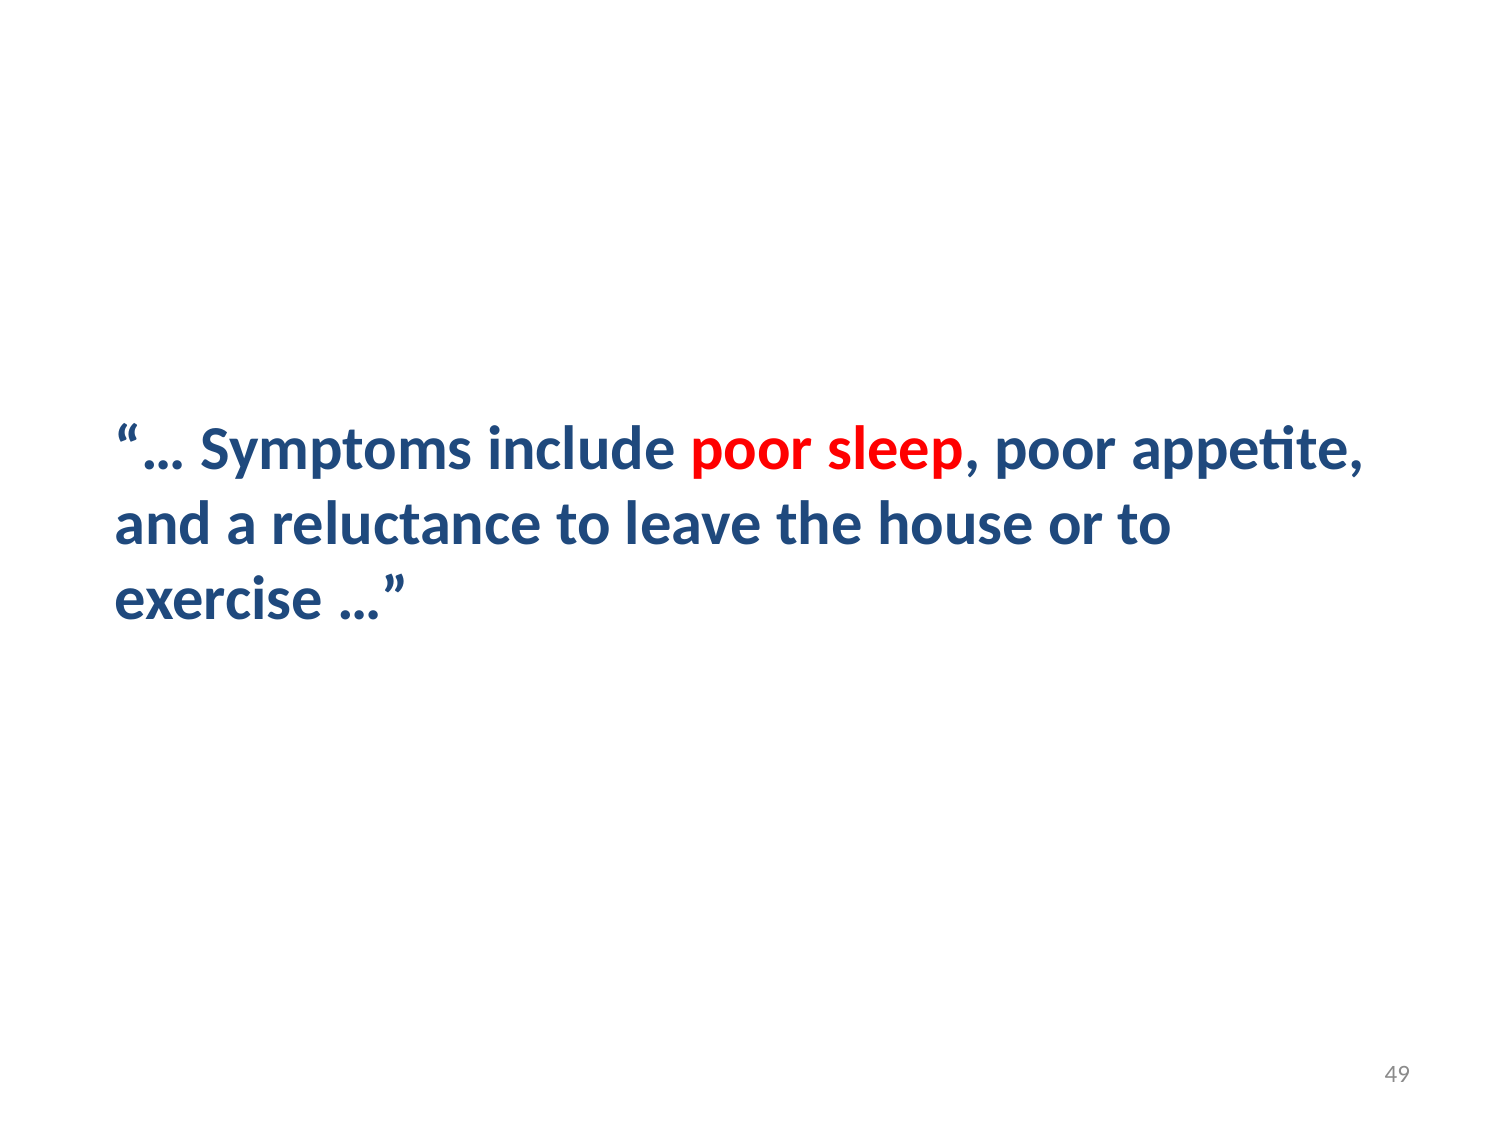

“… Symptoms include poor sleep, poor appetite, and a reluctance to leave the house or to exercise …”
49